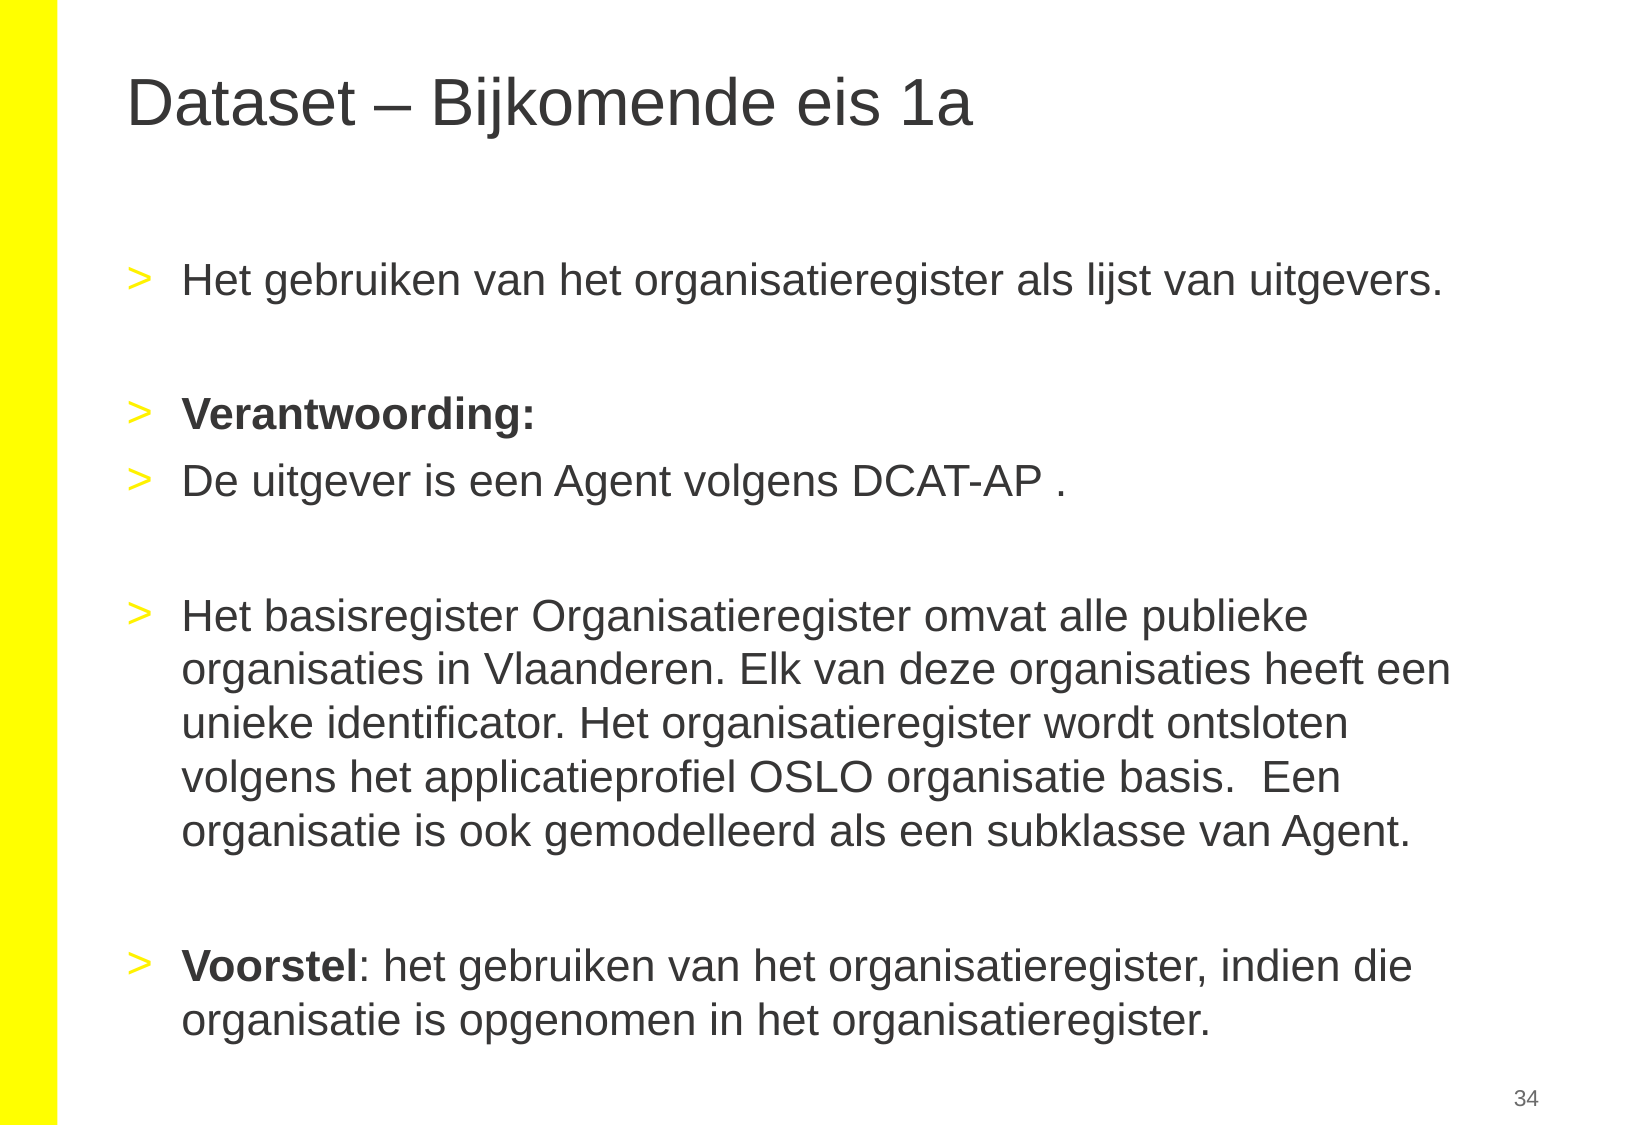

# Dataset – Bijkomende eis 1a
Het gebruiken van het organisatieregister als lijst van uitgevers.

Verantwoording:
De uitgever is een Agent volgens DCAT-AP .

Het basisregister Organisatieregister omvat alle publieke organisaties in Vlaanderen. Elk van deze organisaties heeft een unieke identificator. Het organisatieregister wordt ontsloten volgens het applicatieprofiel OSLO organisatie basis.  Een organisatie is ook gemodelleerd als een subklasse van Agent.

Voorstel: het gebruiken van het organisatieregister, indien die organisatie is opgenomen in het organisatieregister.

34